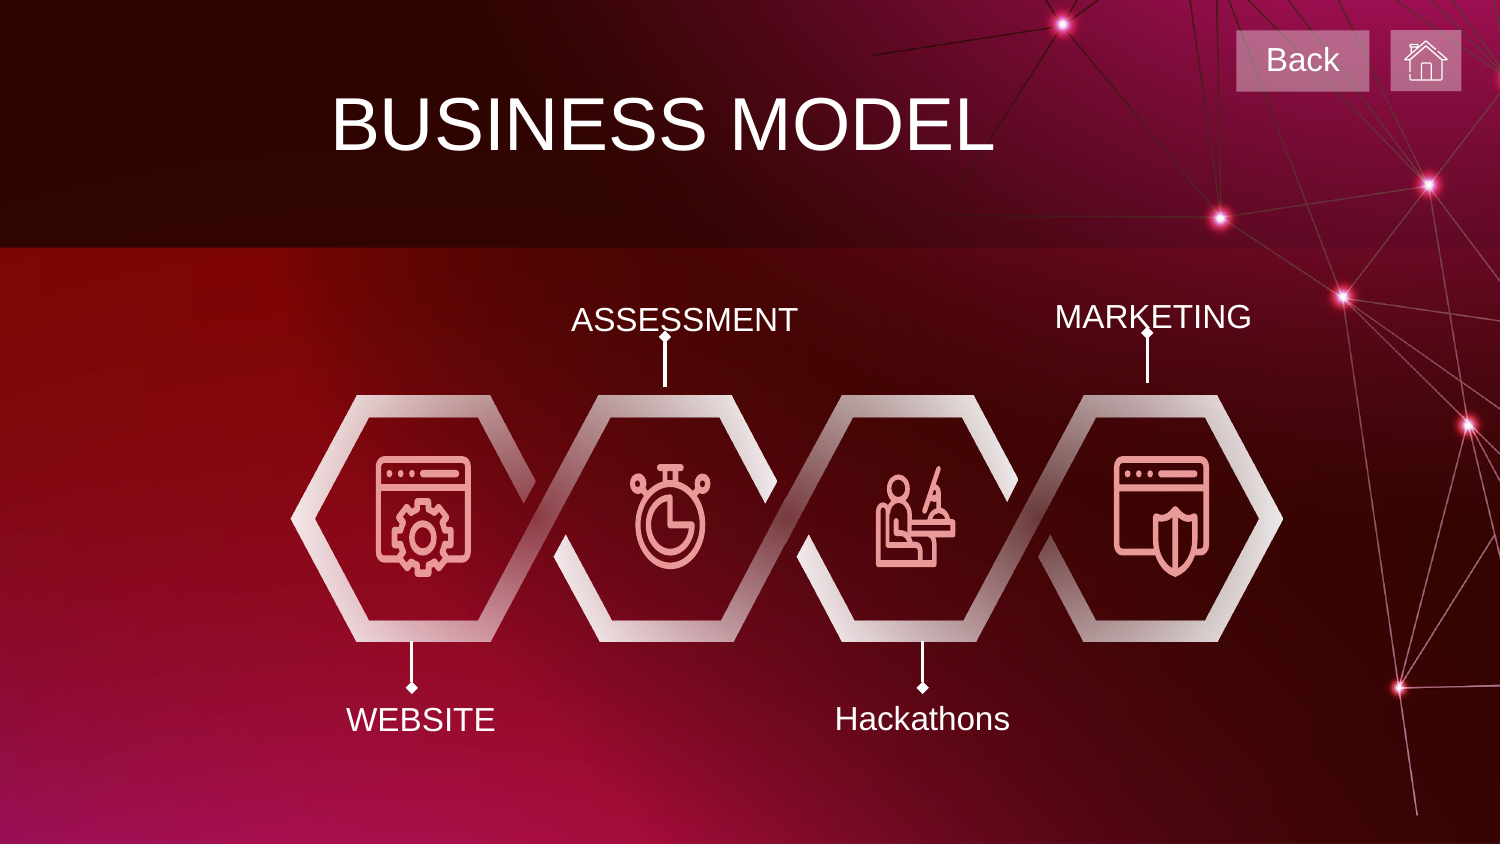

Back

BUSINESS MODEL
ASSESSMENT
MARKETING

# WEBSITE
Hackathons